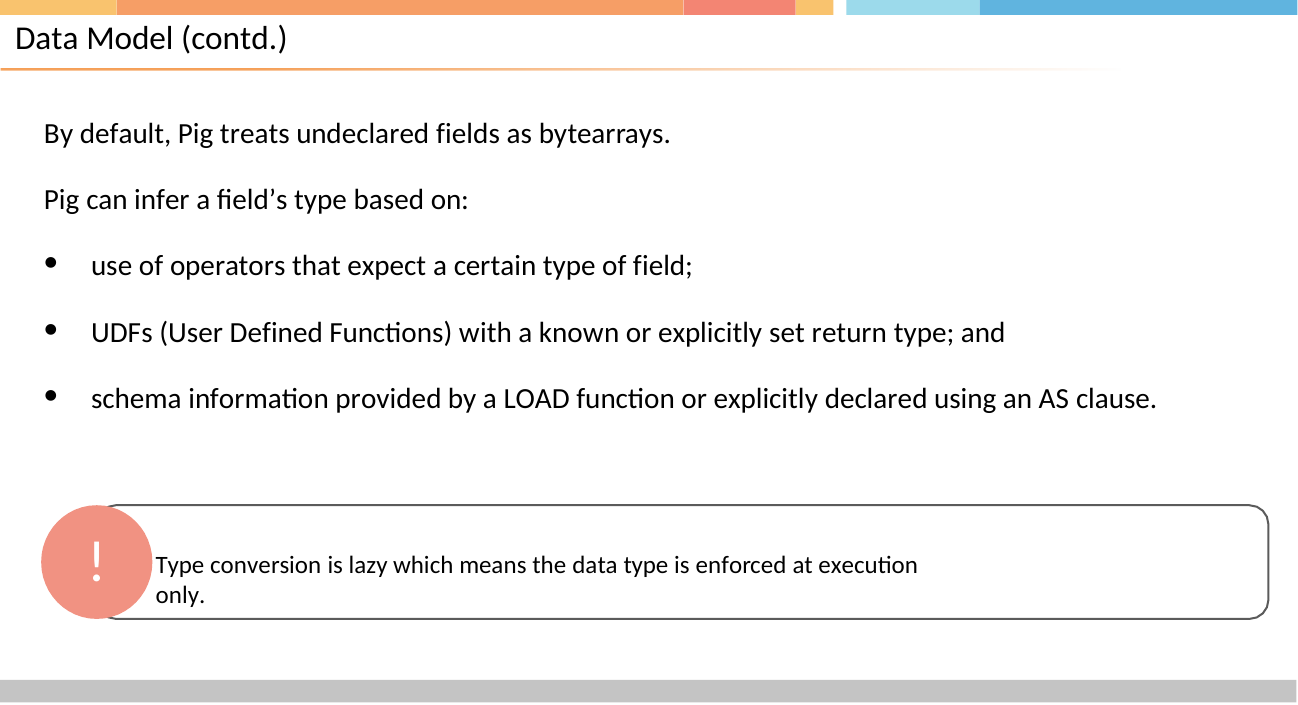

# Data Model (contd.)

By default, Pig treats undeclared fields as bytearrays.

Pig can infer a field’s type based on:

use of operators that expect a certain type of field;

UDFs (User Defined Functions) with a known or explicitly set return type; and

schema information provided by a LOAD function or explicitly declared using an AS clause.

!
Type conversion is lazy which means the data type is enforced at execution only.